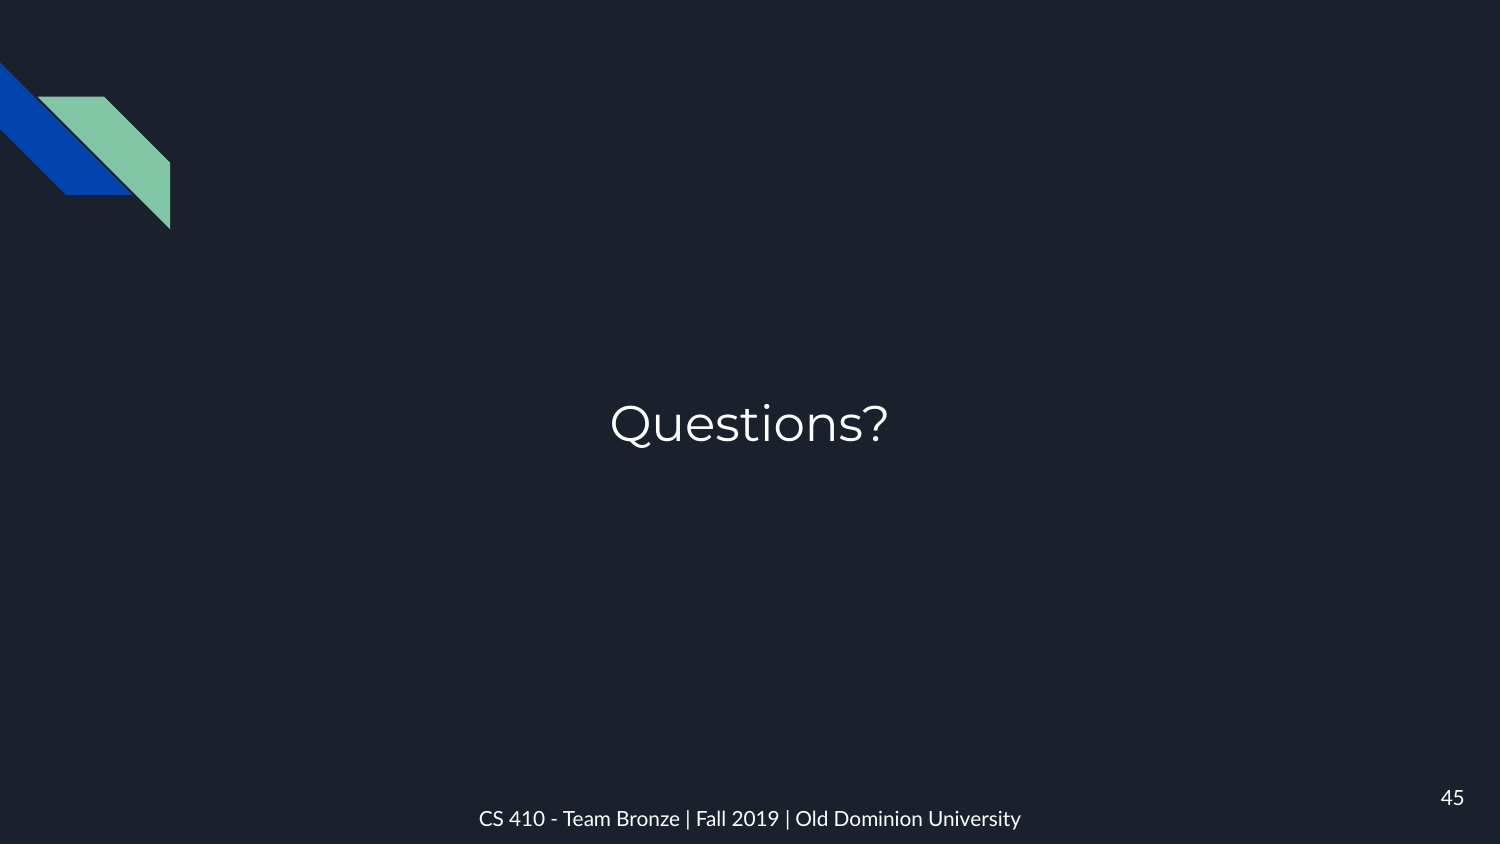

# Questions?
45
CS 410 - Team Bronze | Fall 2019 | Old Dominion University